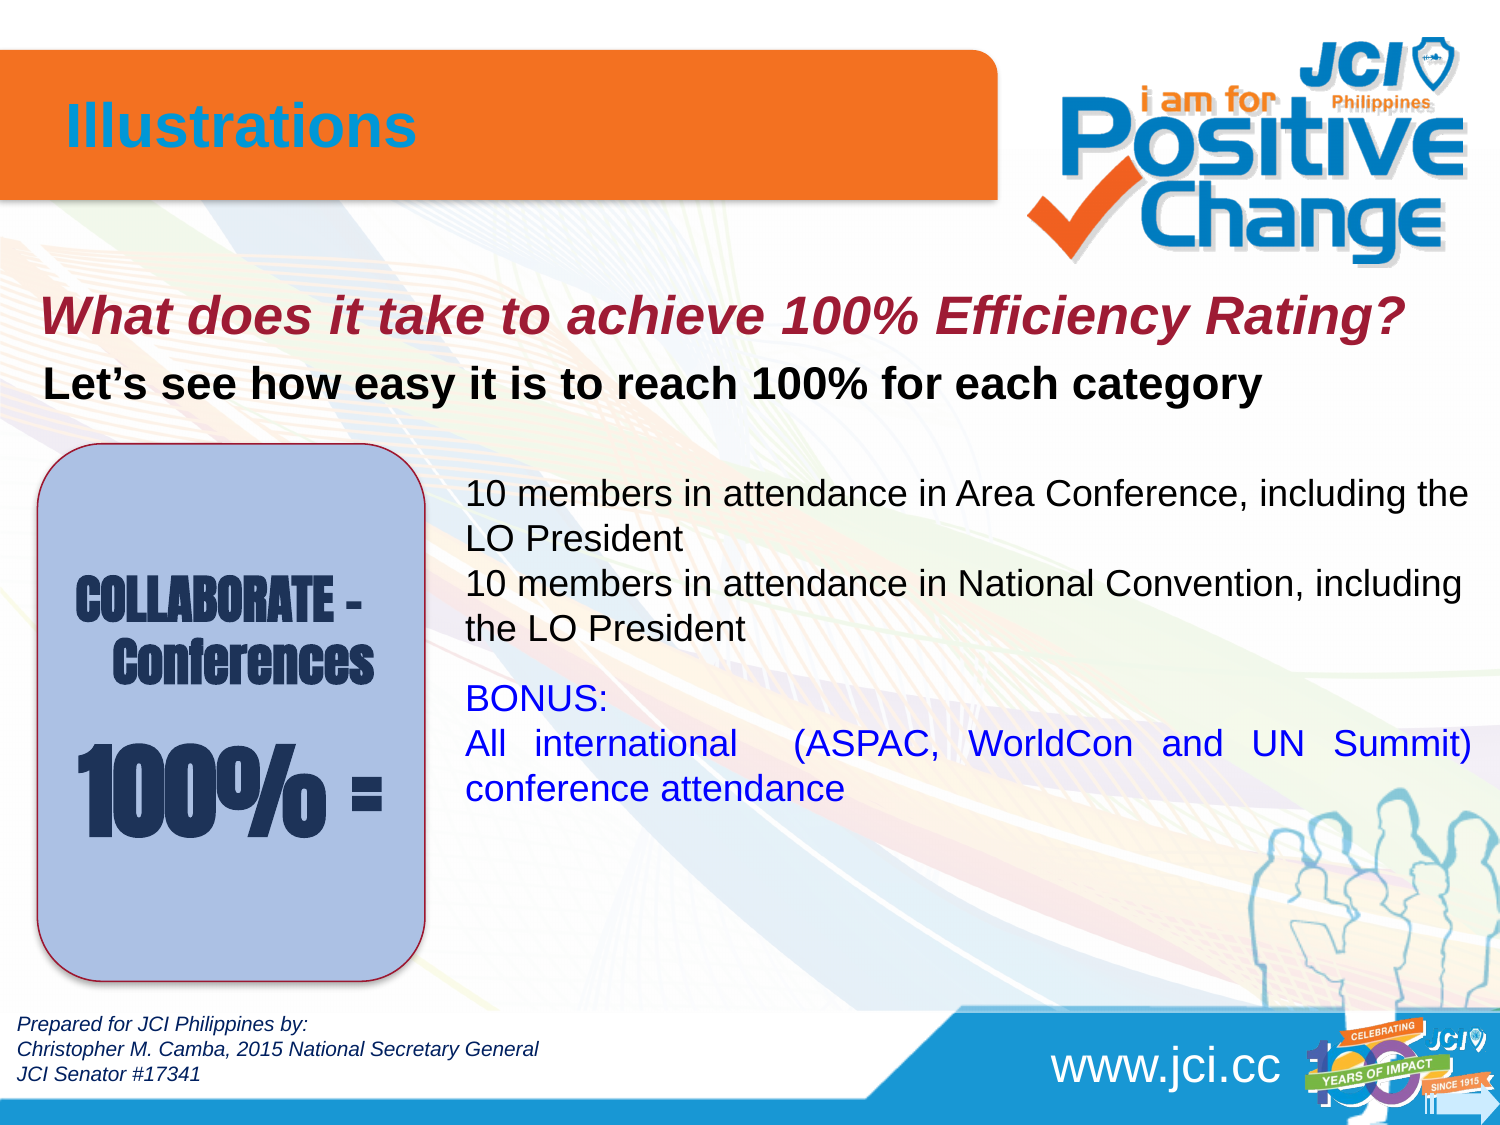

Illustrations
# What does it take to achieve 100% Efficiency Rating?
Let’s see how easy it is to reach 100% for each category
COLLABORATE –     Conferences

100% =
10 members in attendance in Area Conference, including the LO President
10 members in attendance in National Convention, including the LO President

BONUS:
All international  (ASPAC, WorldCon and UN Summit) conference attendance